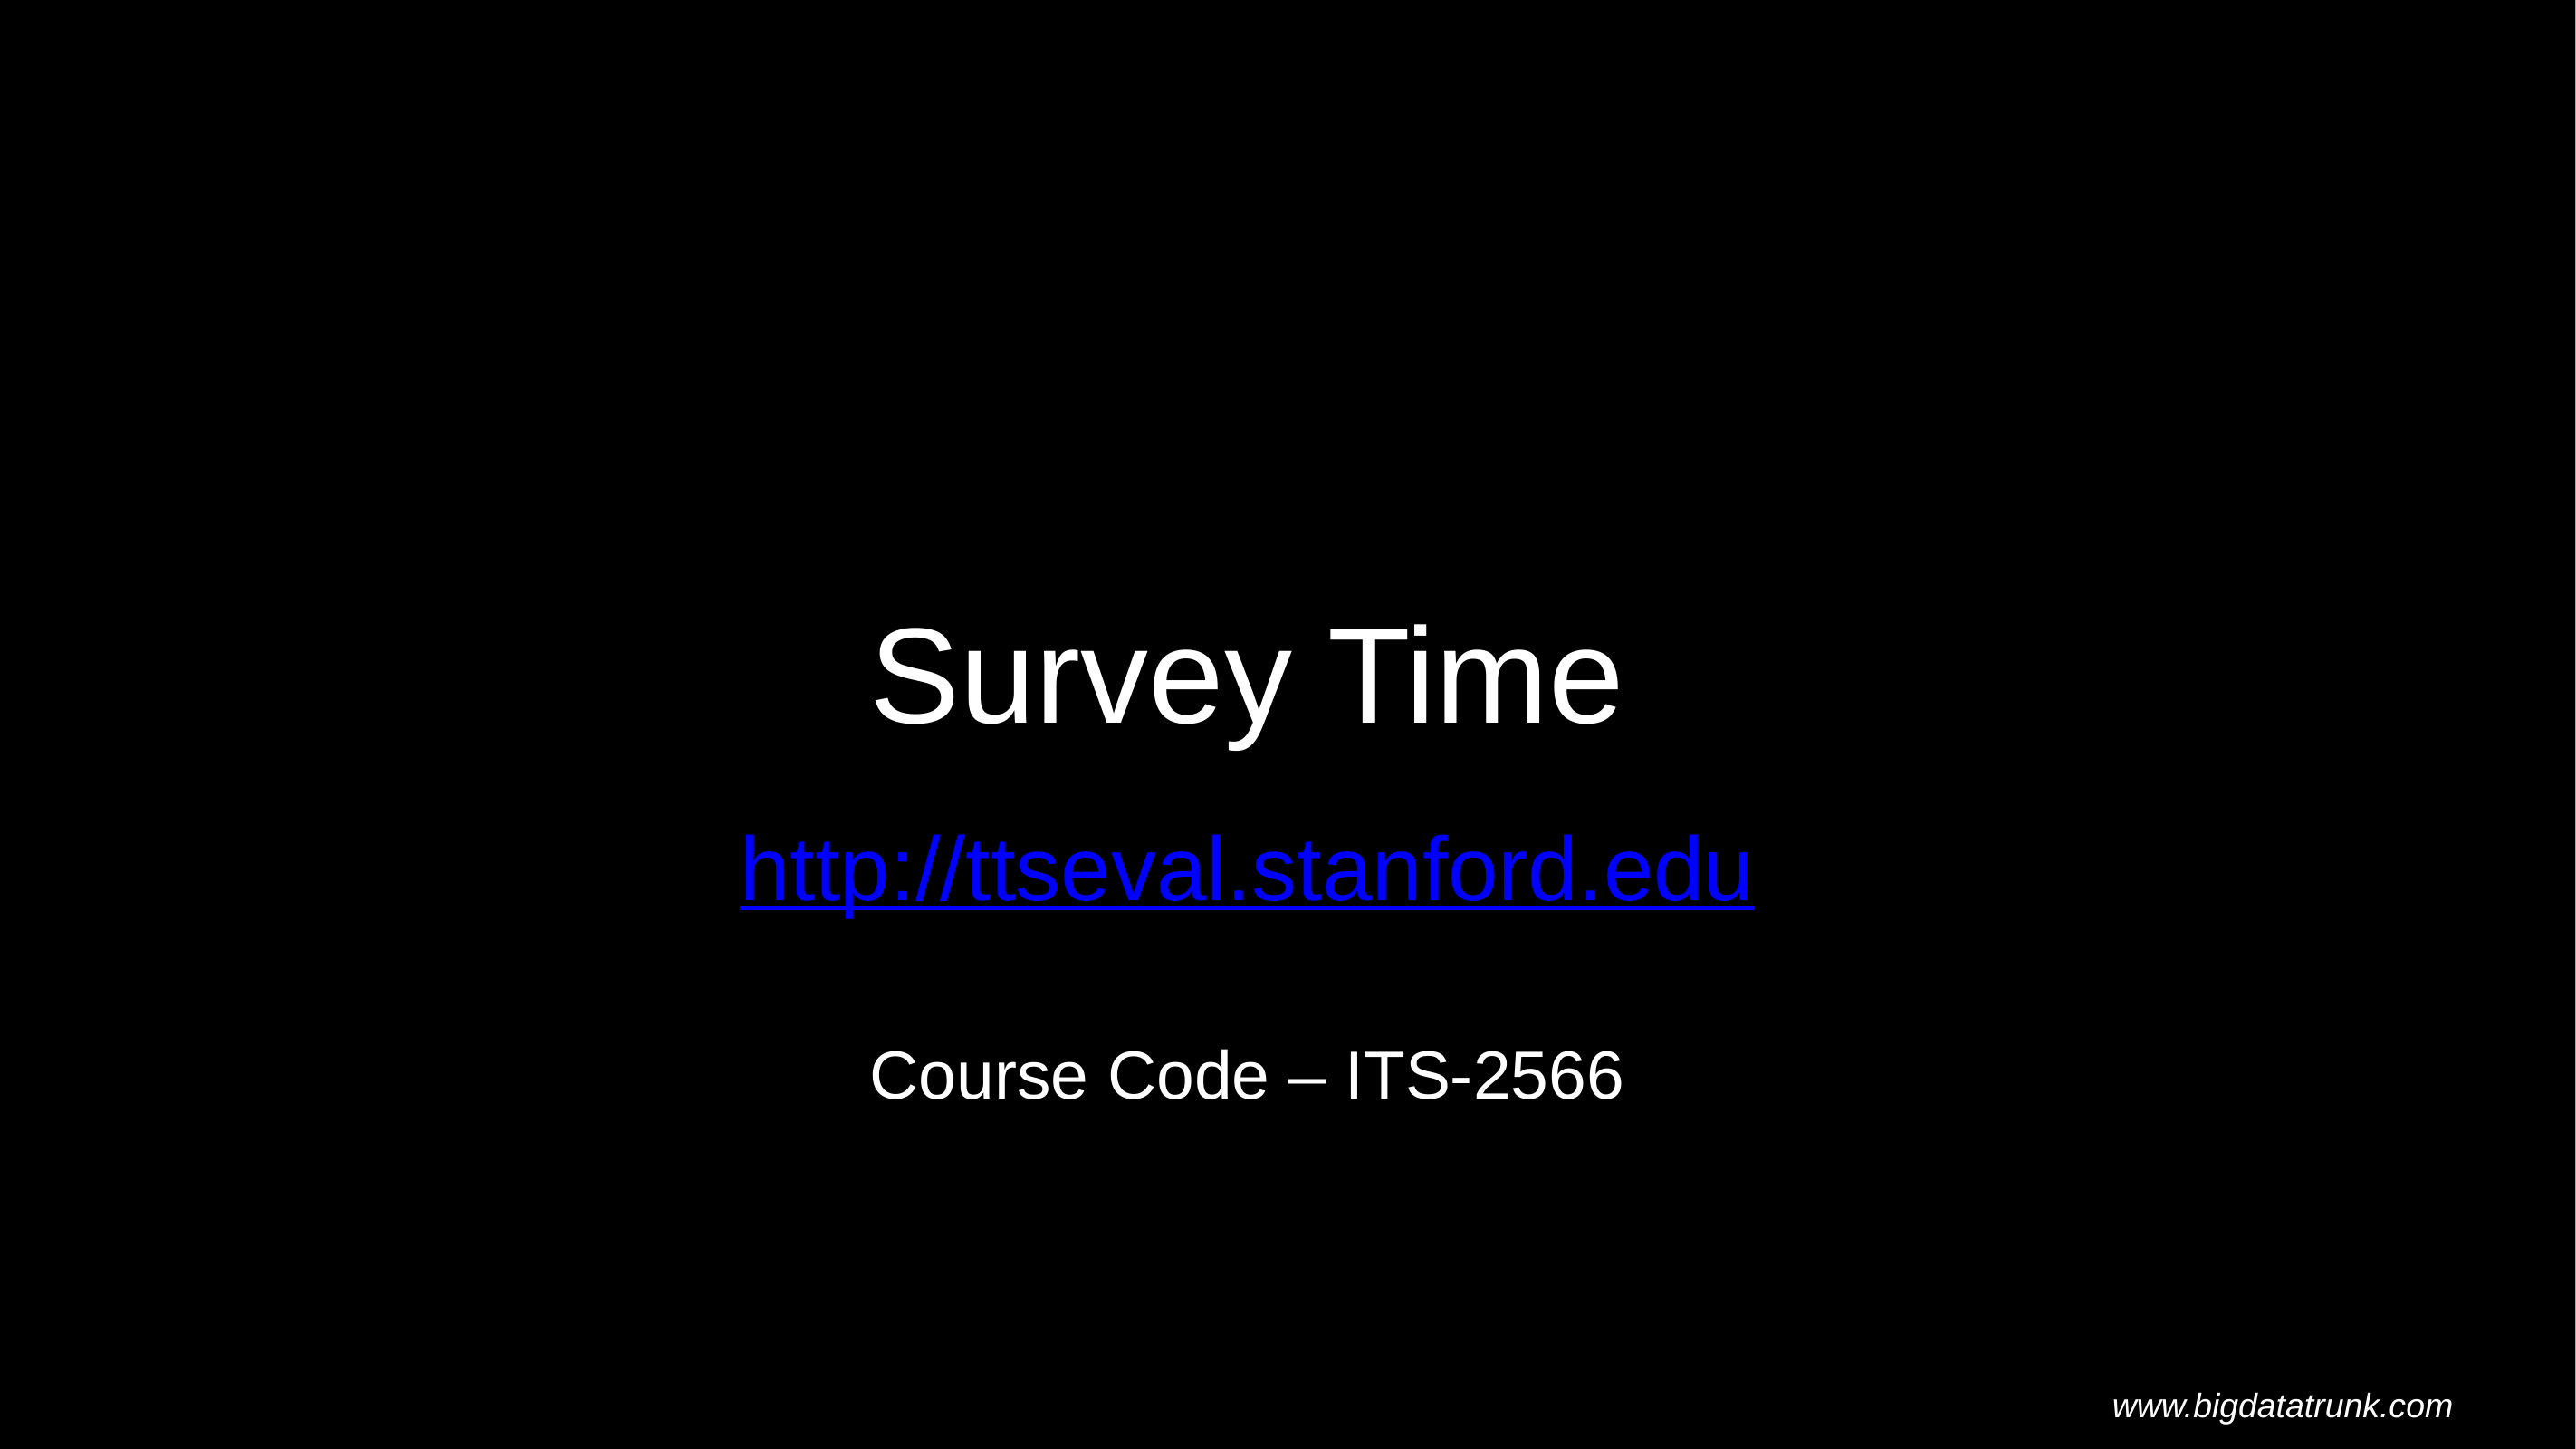

Survey Time
http://ttseval.stanford.edu
Course Code – ITS-2566